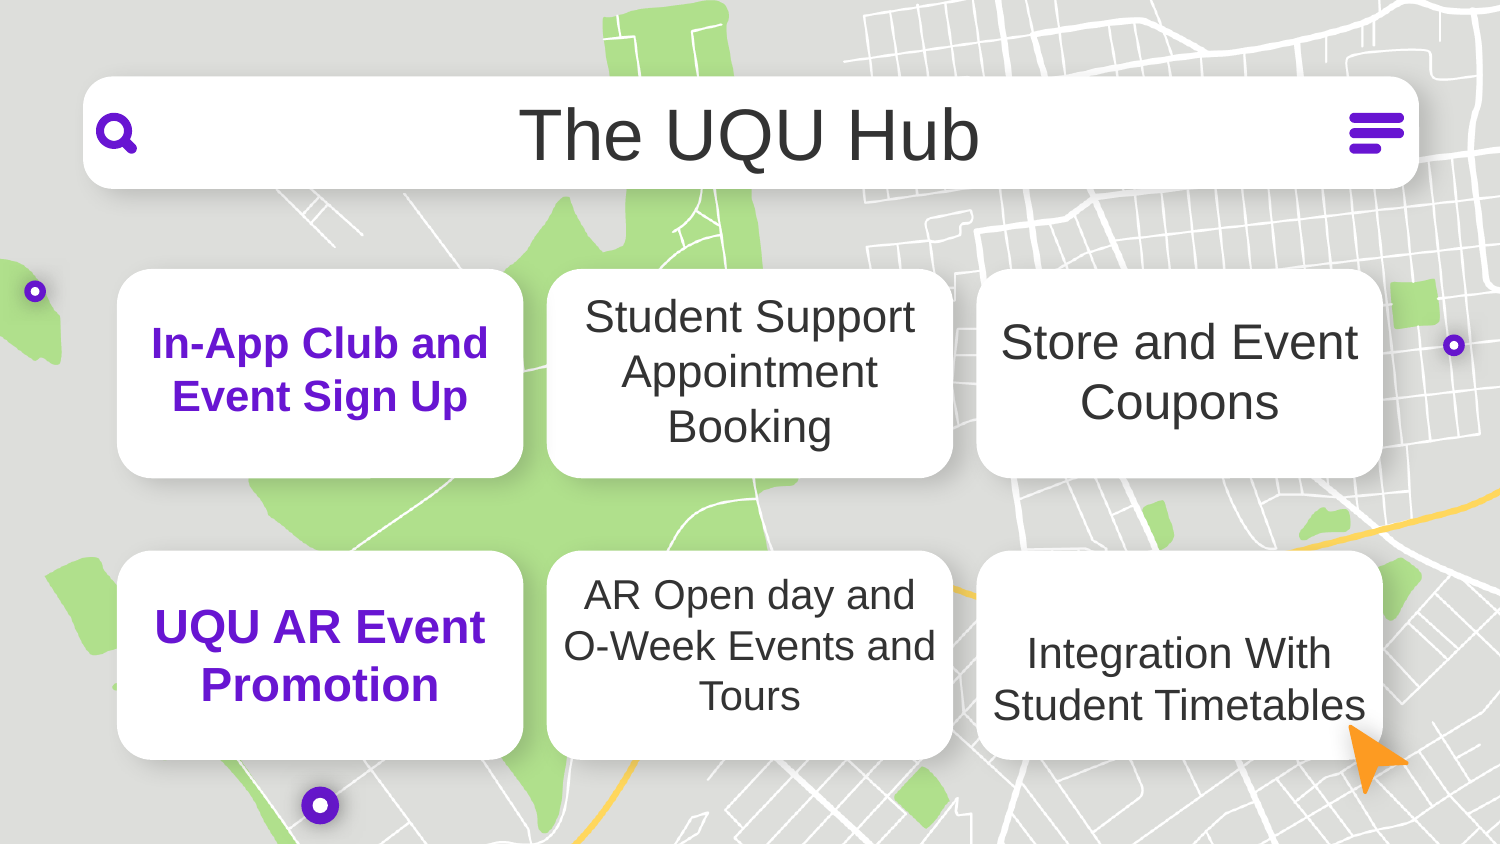

# The UQU Hub

Student Support Appointment Booking
Store and Event Coupons
In-App Club and Event Sign Up

Integration With Student Timetables
AR Open day and O-Week Events and Tours
UQU AR Event Promotion